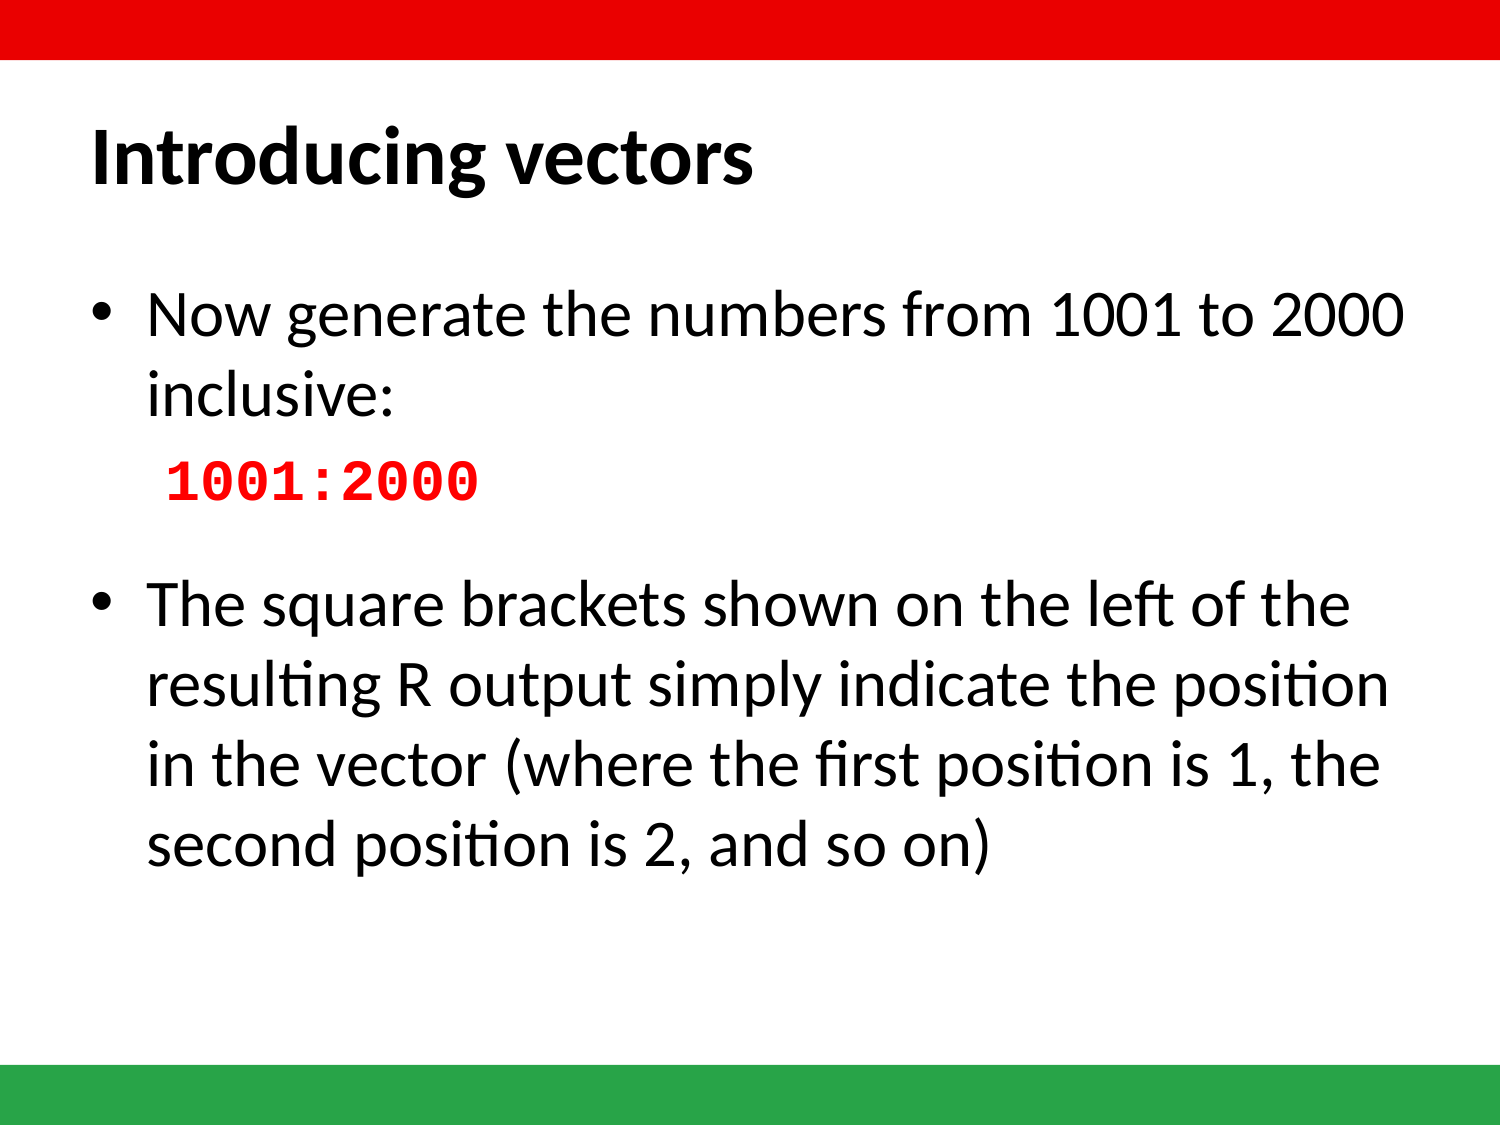

# Introducing vectors
Now generate the numbers from 1001 to 2000 inclusive:
1001:2000

The square brackets shown on the left of the resulting R output simply indicate the position in the vector (where the first position is 1, the second position is 2, and so on)